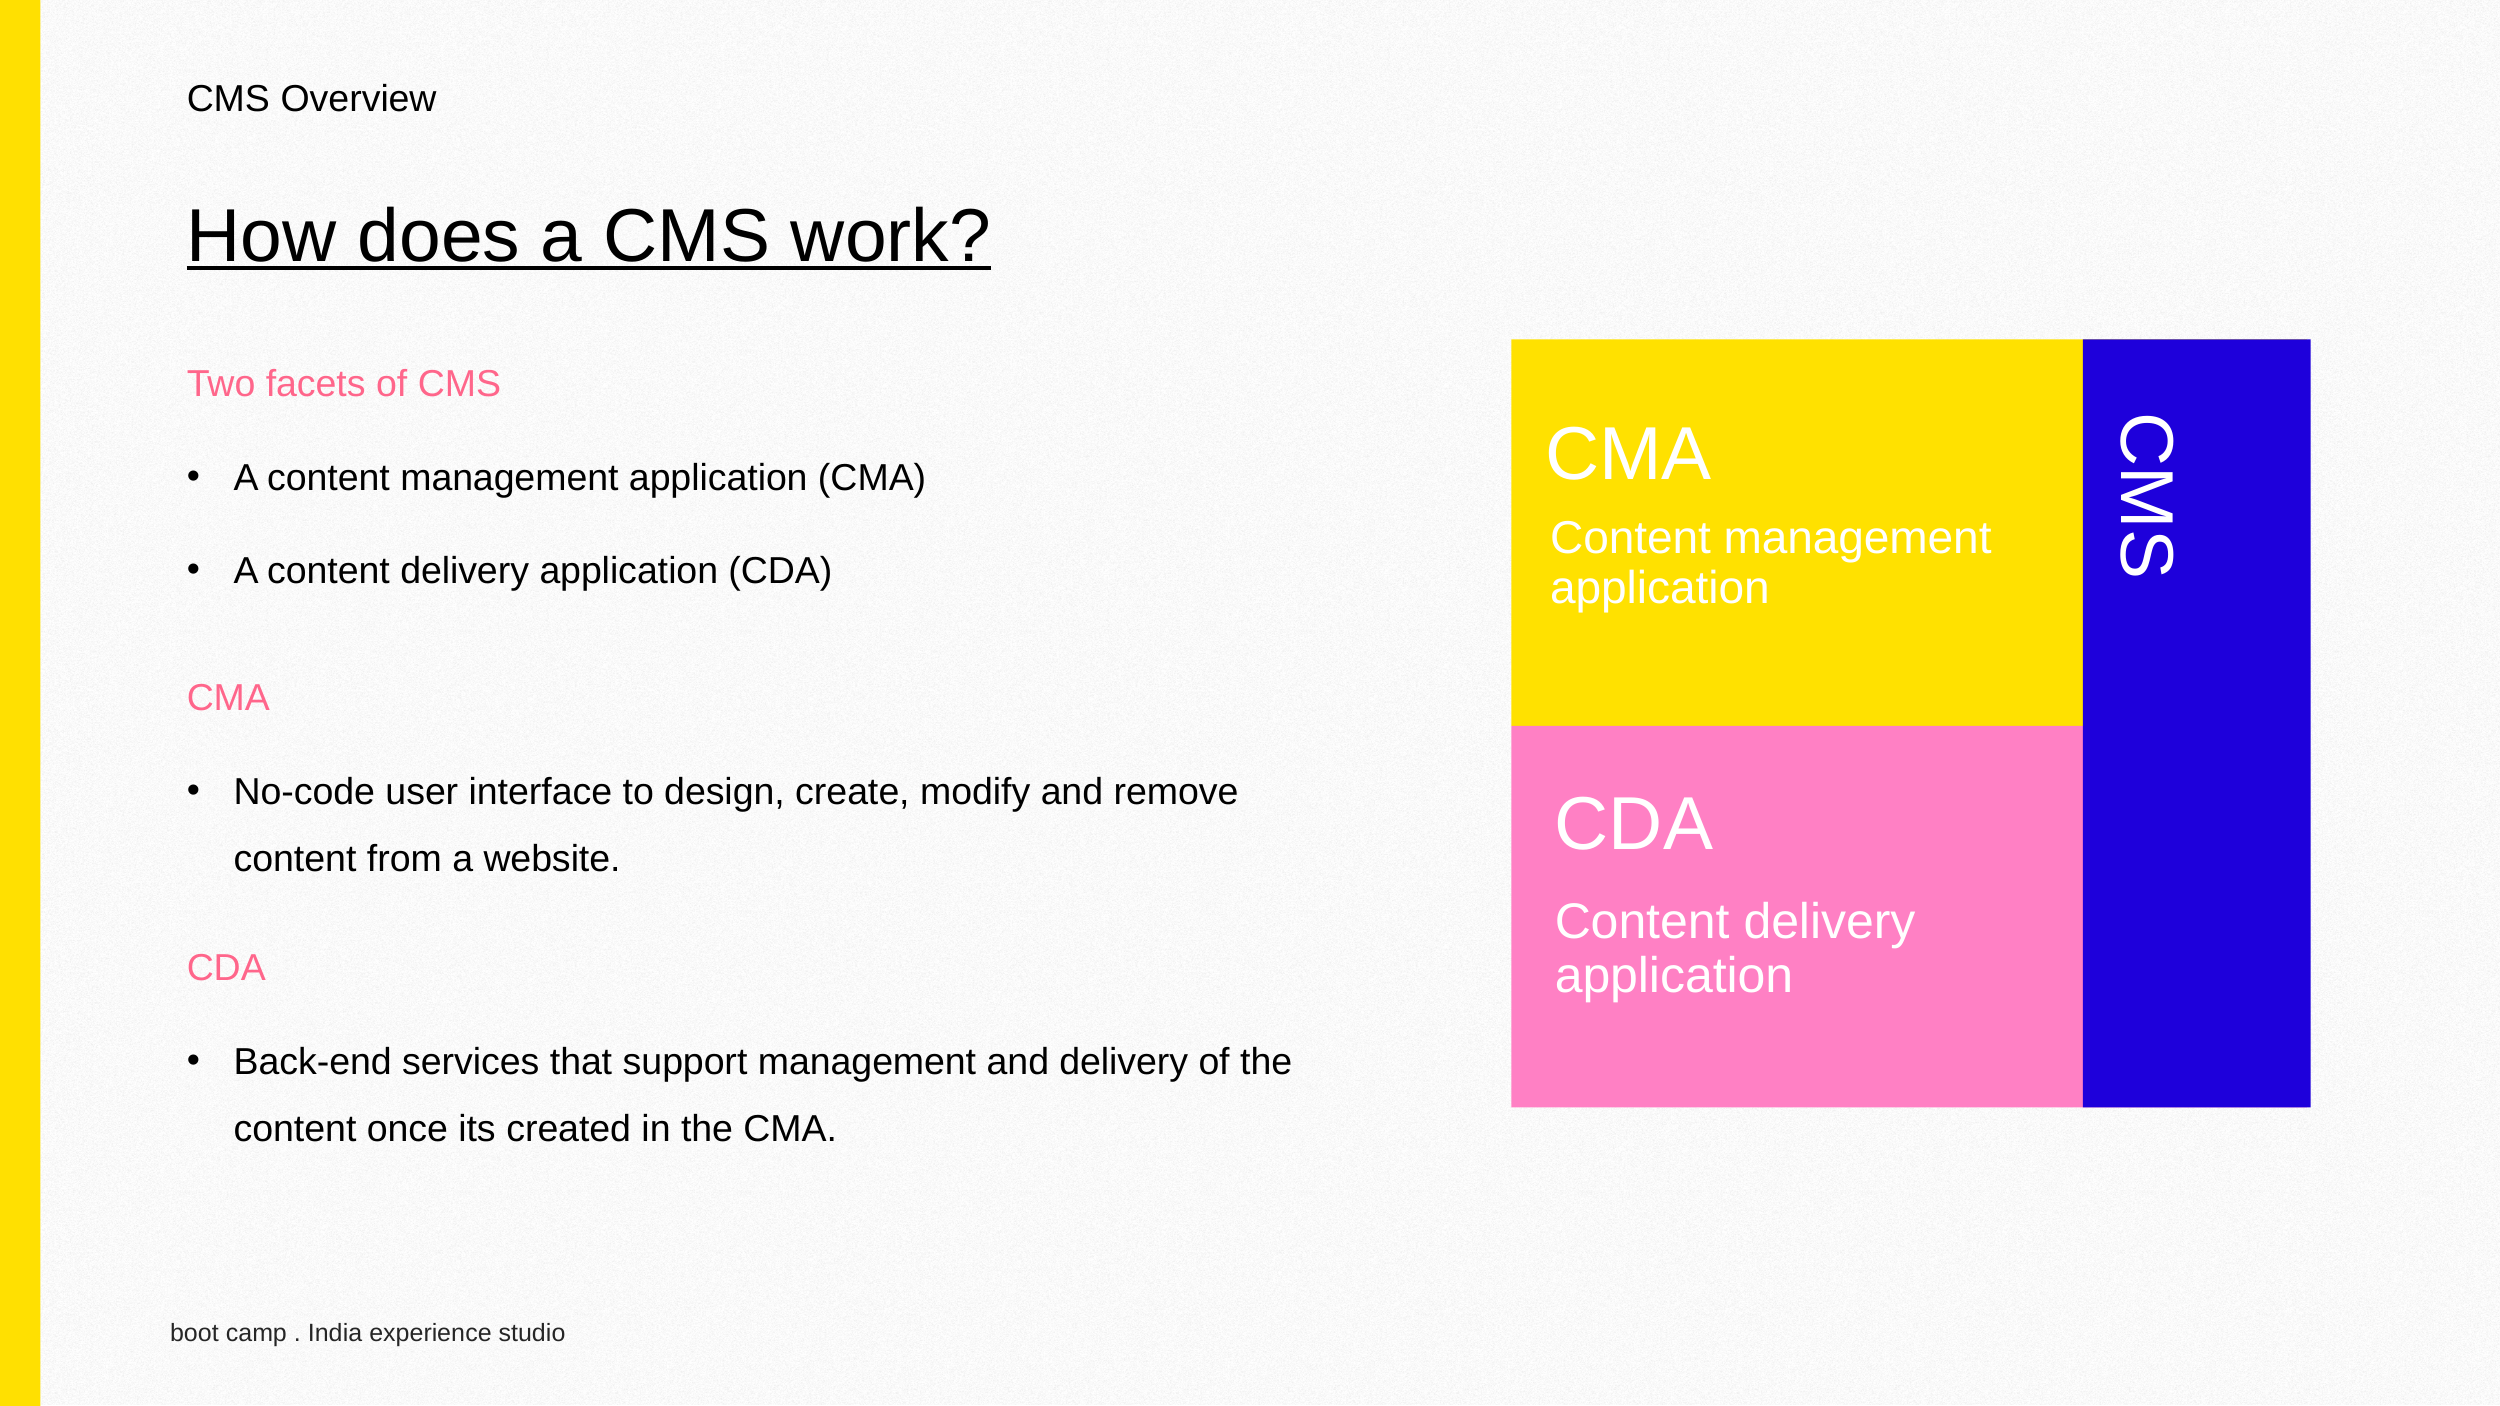

CMS Overview

# How does a CMS work?

Two facets of CMS
A content management application (CMA)
A content delivery application (CDA)

CMA
Content management application
CMS
CMA
No-code user interface to design, create, modify and remove content from a website.

CDA

Content delivery application
CDA
Back-end services that support management and delivery of the content once its created in the CMA.